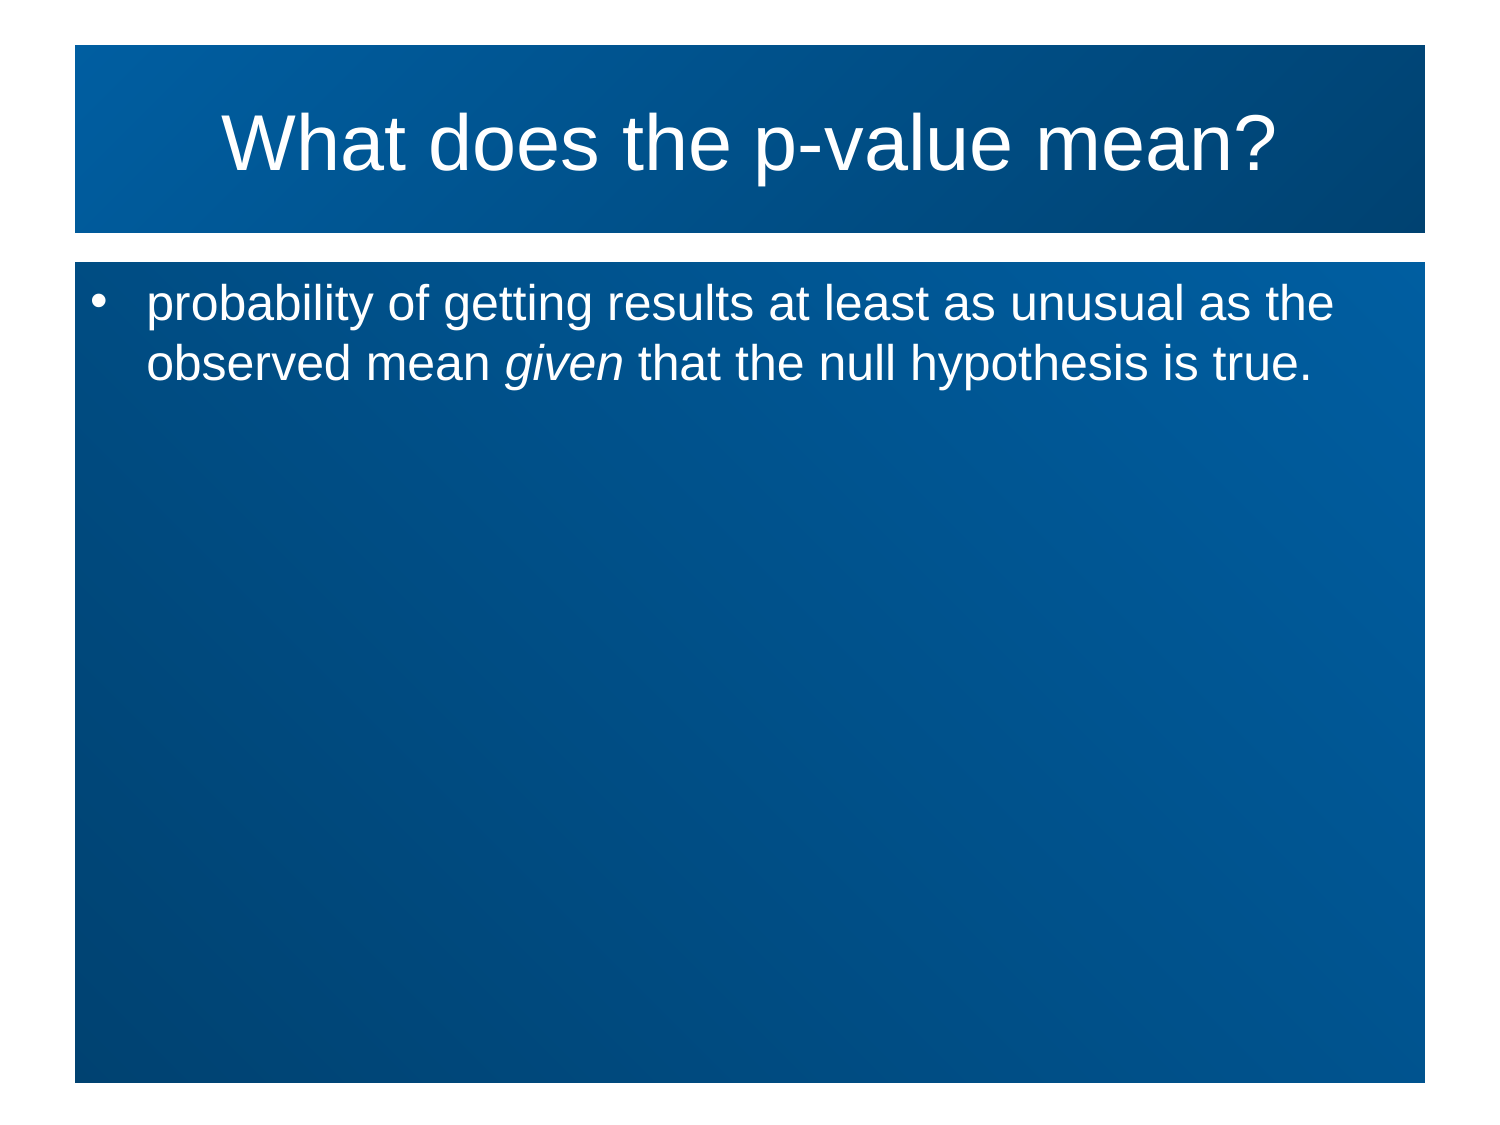

# What does the p-value mean?
probability of getting results at least as unusual as the observed mean given that the null hypothesis is true.